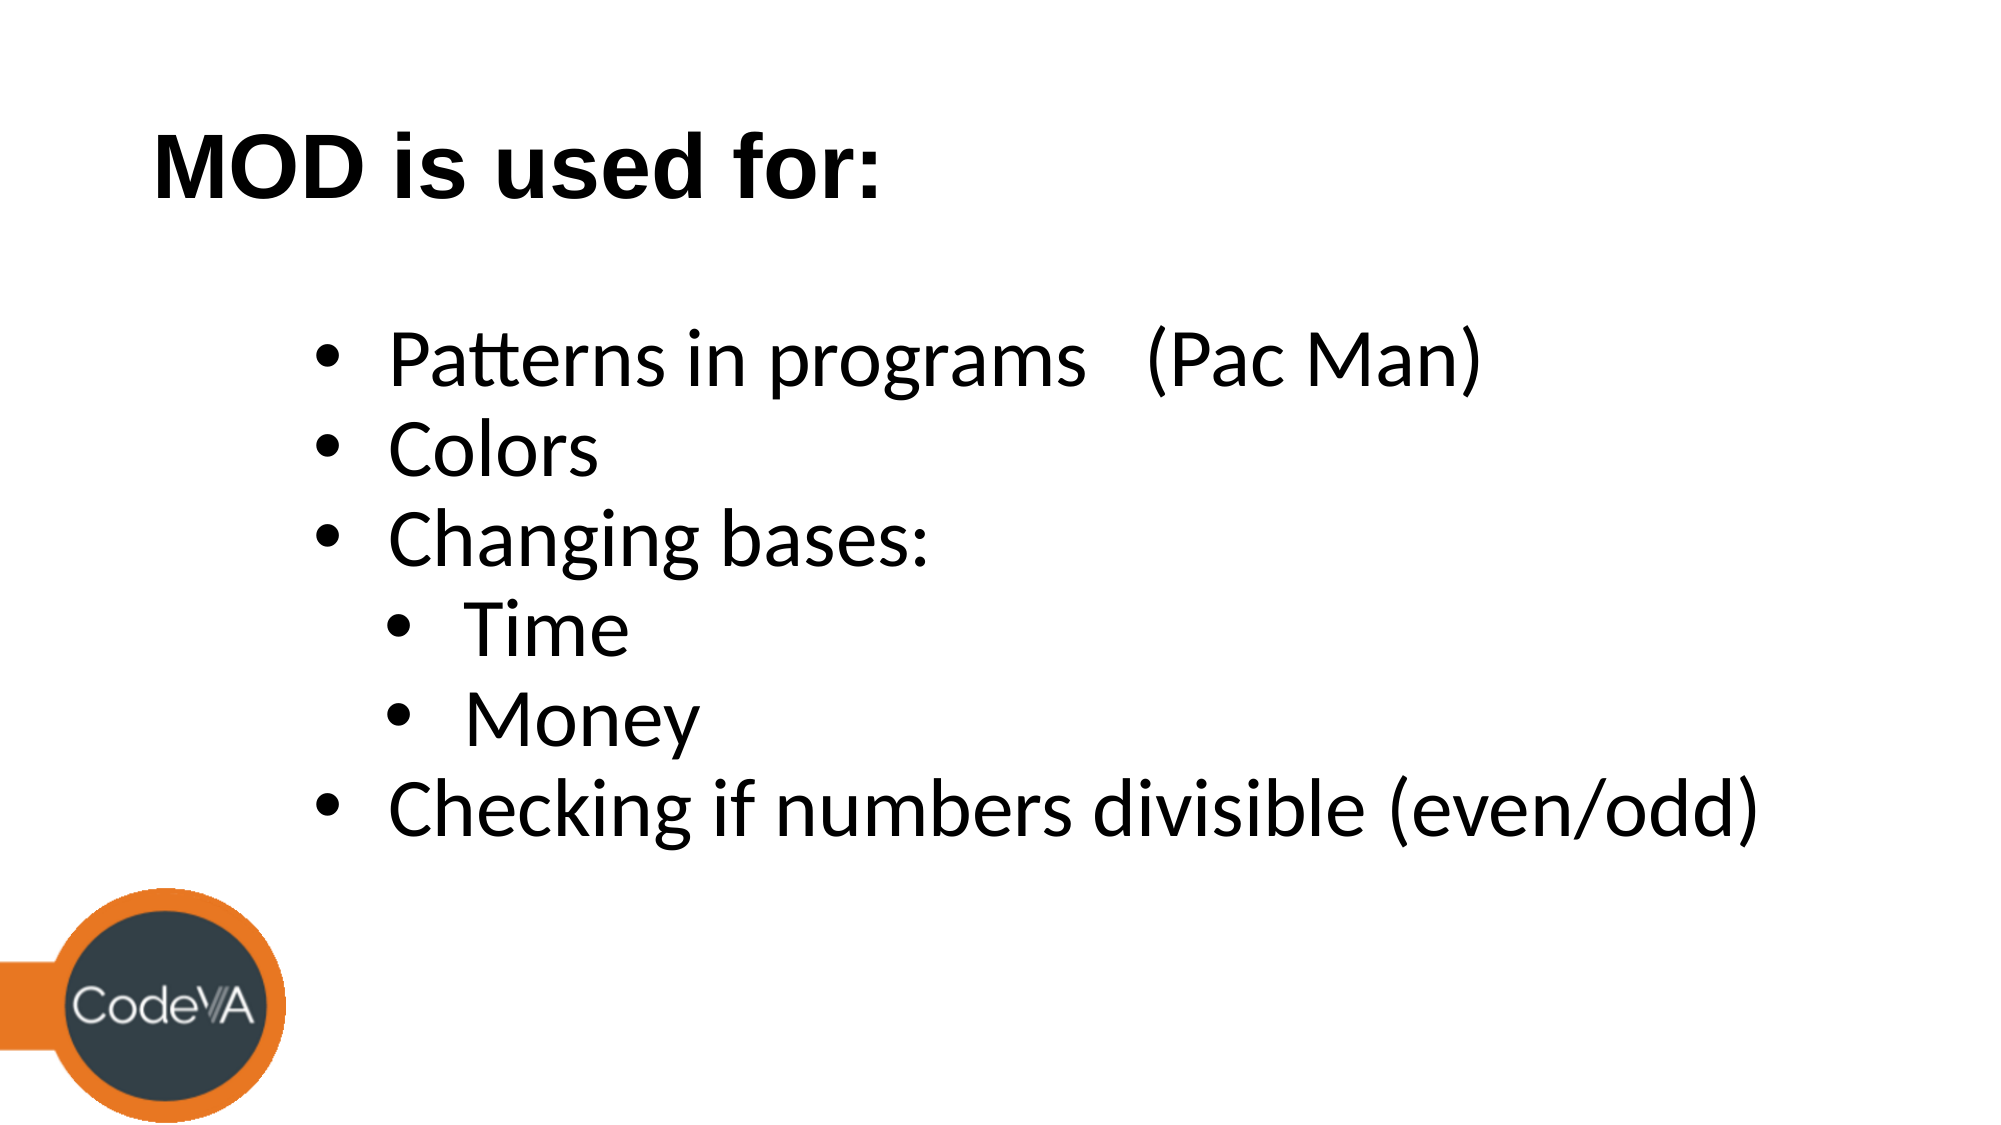

# MOD is used for:
Patterns in programs   (Pac Man)
Colors
Changing bases:
Time
Money
Checking if numbers divisible (even/odd)